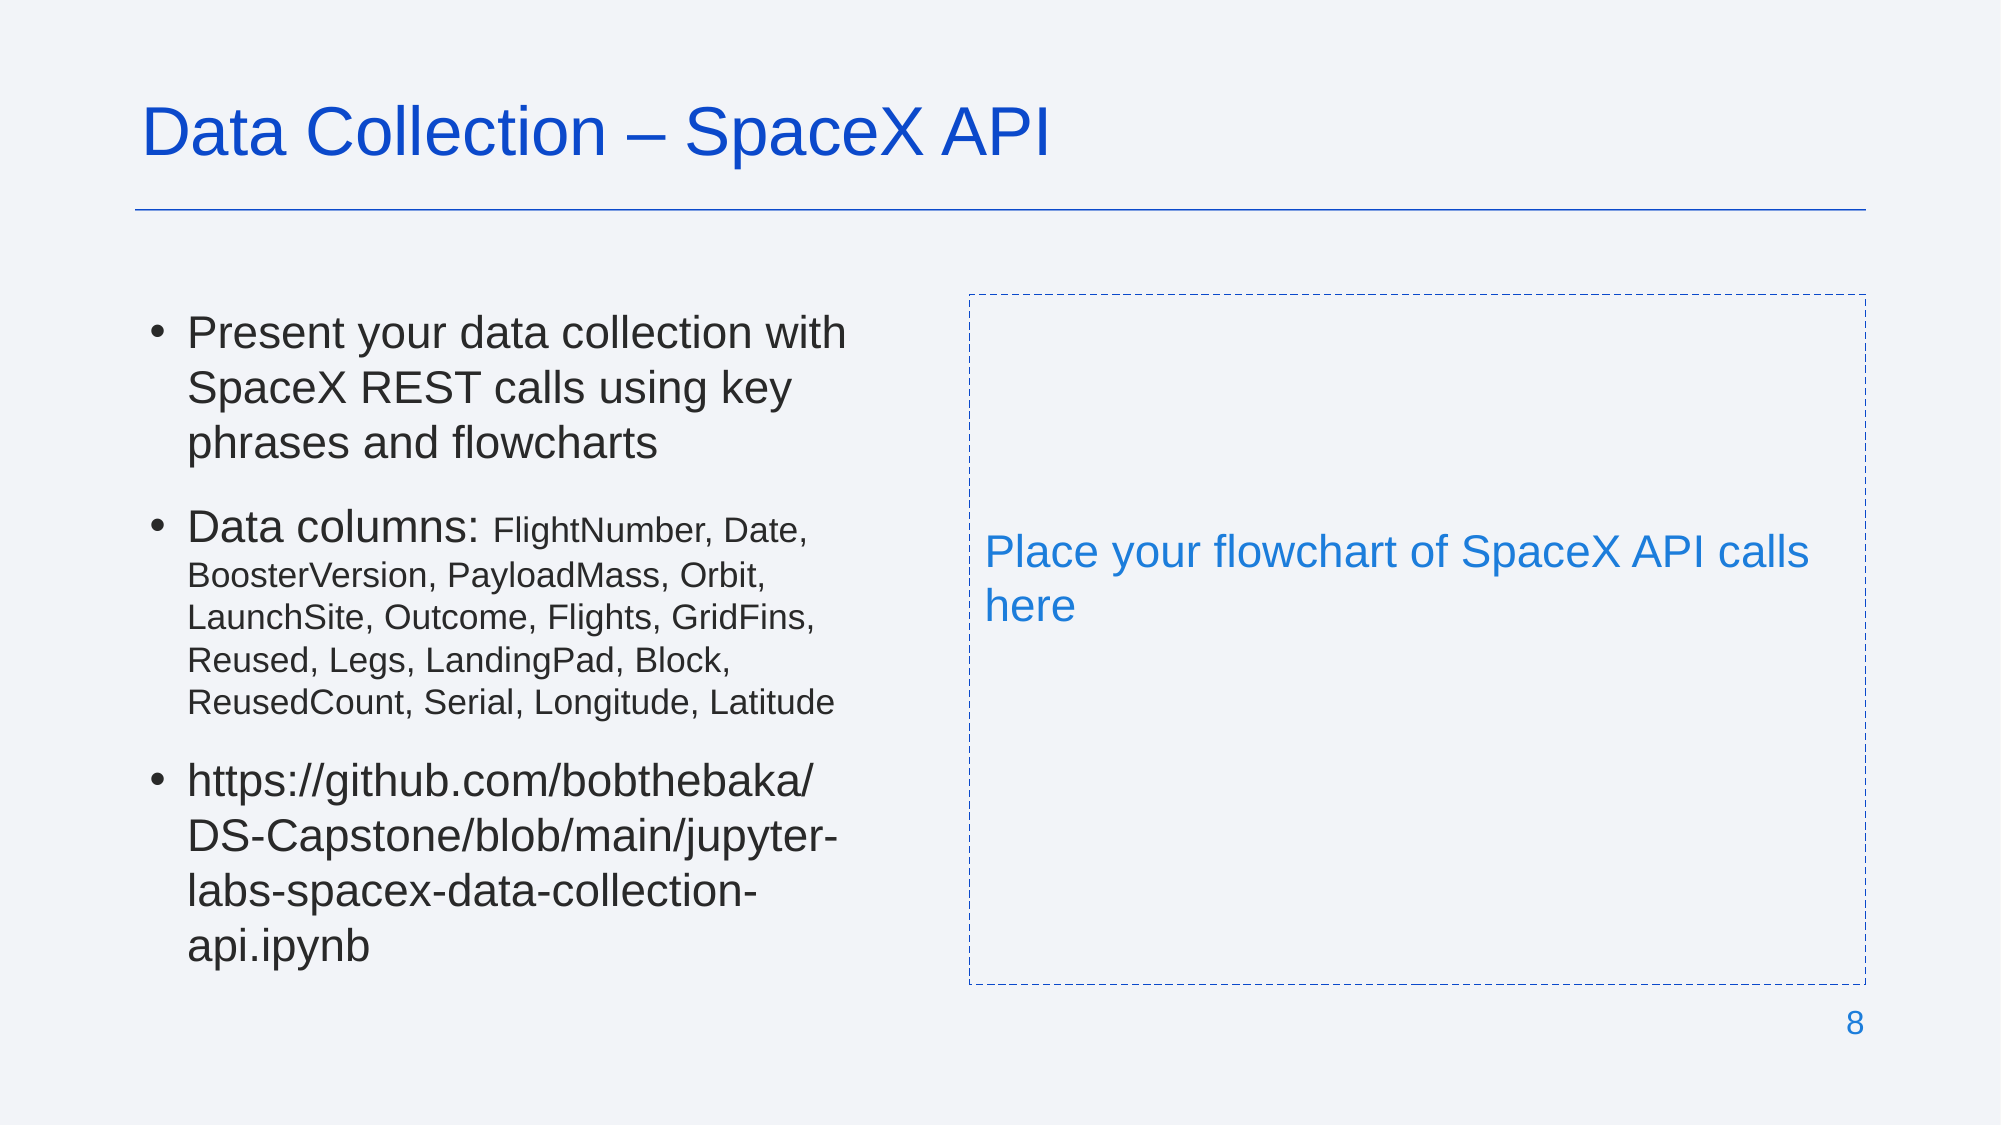

Data Collection – SpaceX API

Place your flowchart of SpaceX API calls here
Present your data collection with SpaceX REST calls using key phrases and flowcharts
Data columns: FlightNumber, Date, BoosterVersion, PayloadMass, Orbit, LaunchSite, Outcome, Flights, GridFins, Reused, Legs, LandingPad, Block, ReusedCount, Serial, Longitude, Latitude
https://github.com/bobthebaka/DS-Capstone/blob/main/jupyter-labs-spacex-data-collection-api.ipynb

8